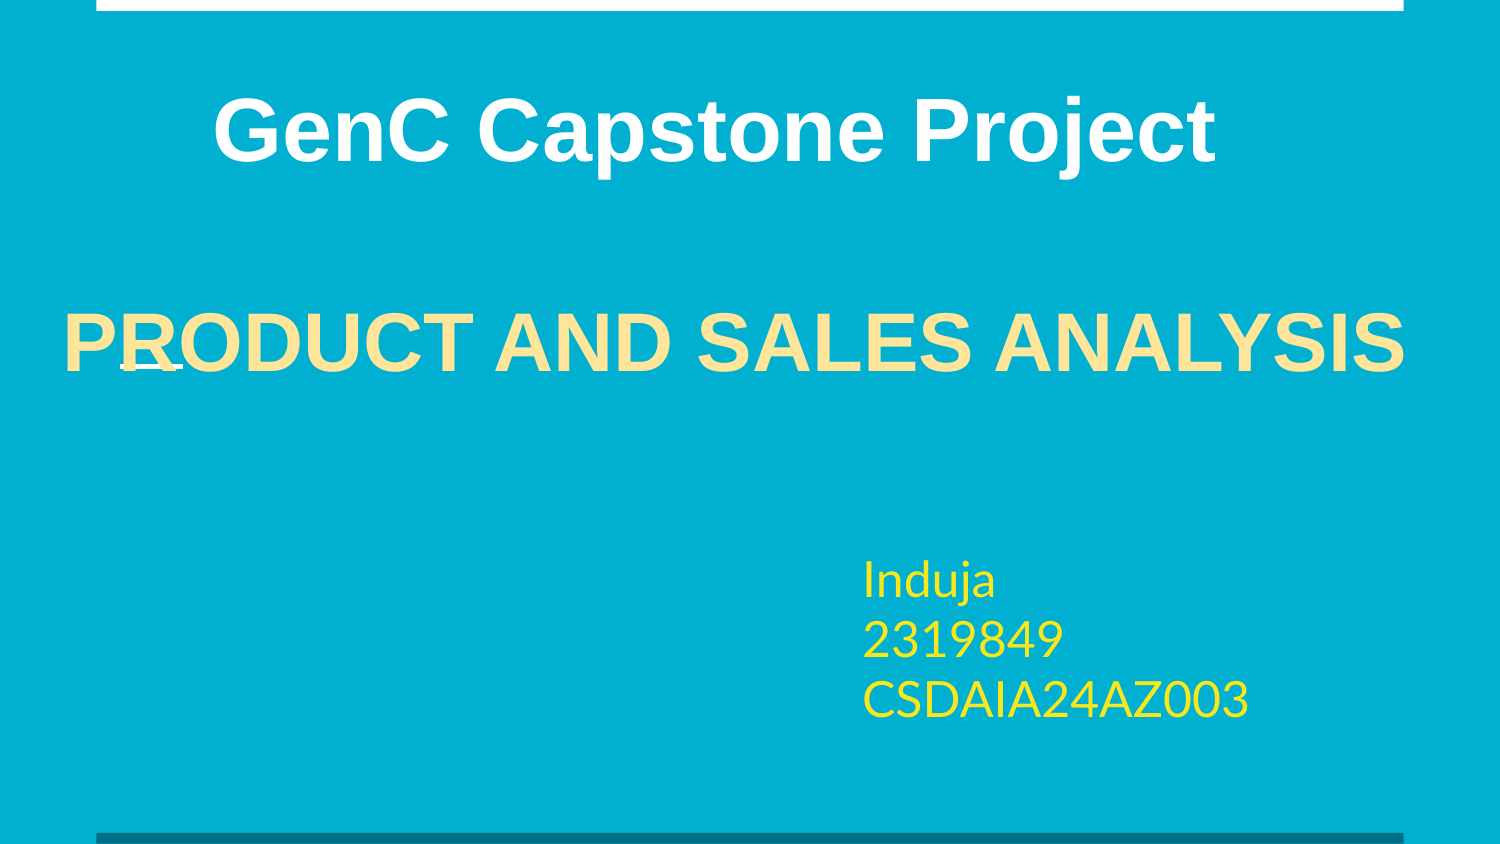

# GenC Capstone Project
PRODUCT AND SALES ANALYSIS
Induja
2319849
CSDAIA24AZ003